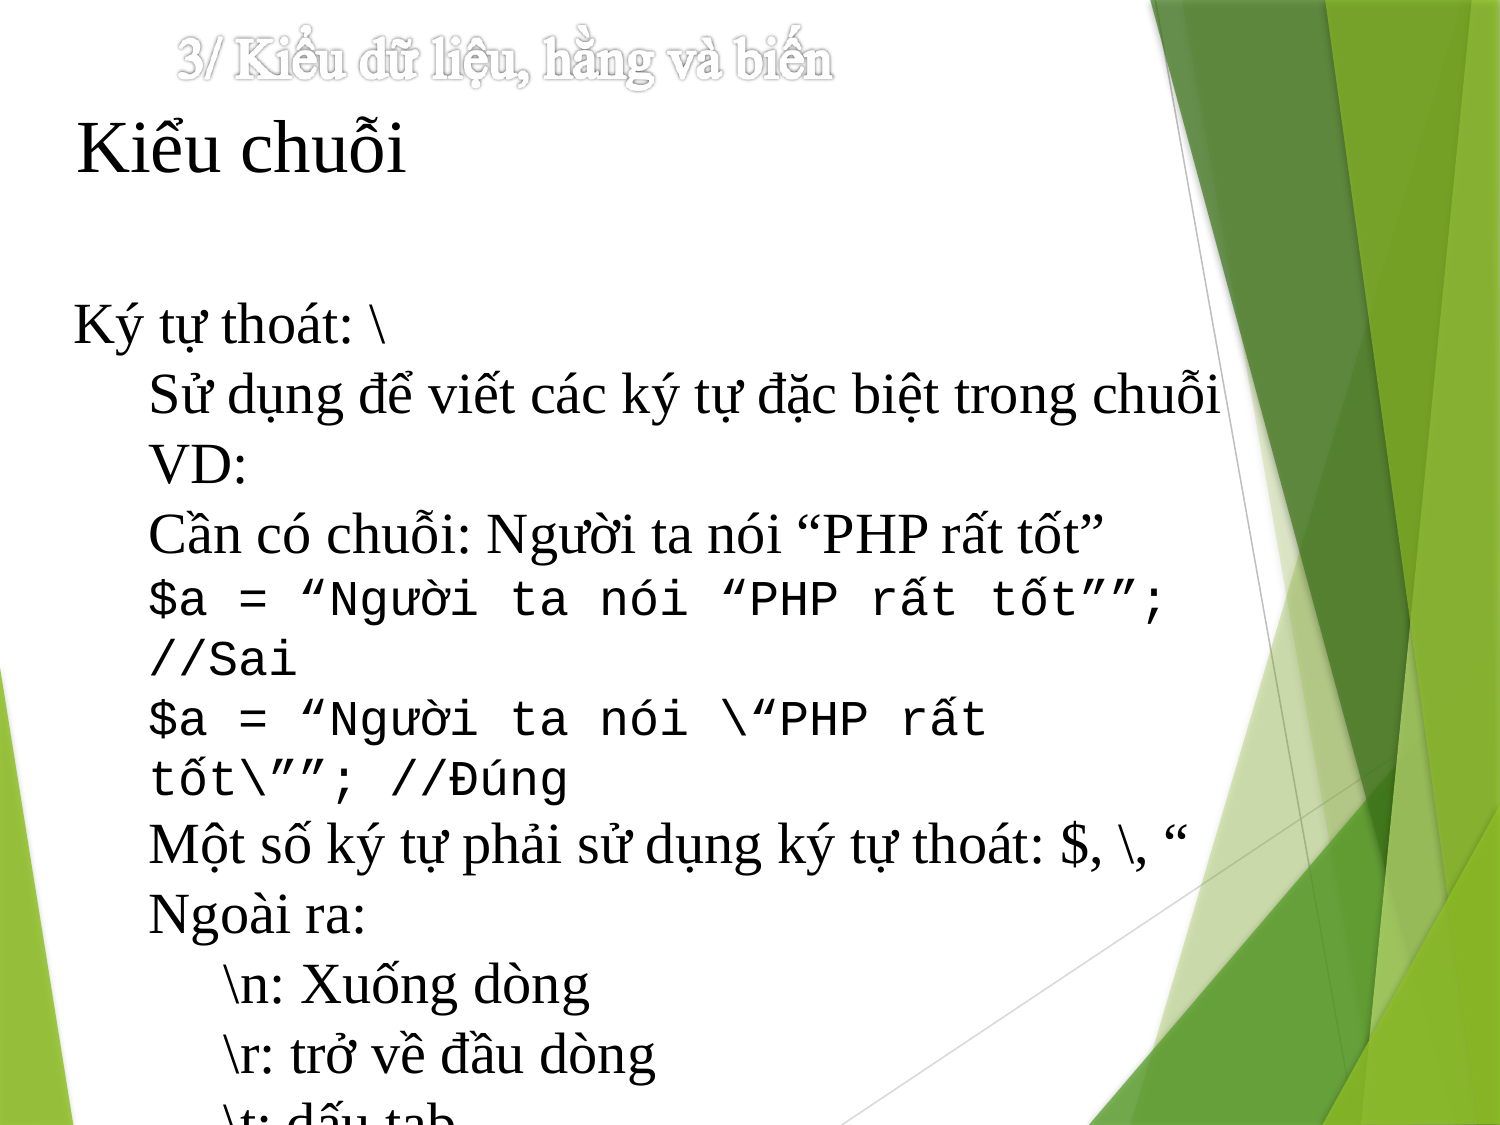

# Kiểu chuỗi
Ký tự thoát: \
Sử dụng để viết các ký tự đặc biệt trong chuỗi
VD:
Cần có chuỗi: Người ta nói “PHP rất tốt”
$a = “Người ta nói “PHP rất tốt””; //Sai
$a = “Người ta nói \“PHP rất tốt\””; //Đúng
Một số ký tự phải sử dụng ký tự thoát: $, \, “
Ngoài ra:
\n: Xuống dòng
\r: trở về đầu dòng
\t: dấu tab